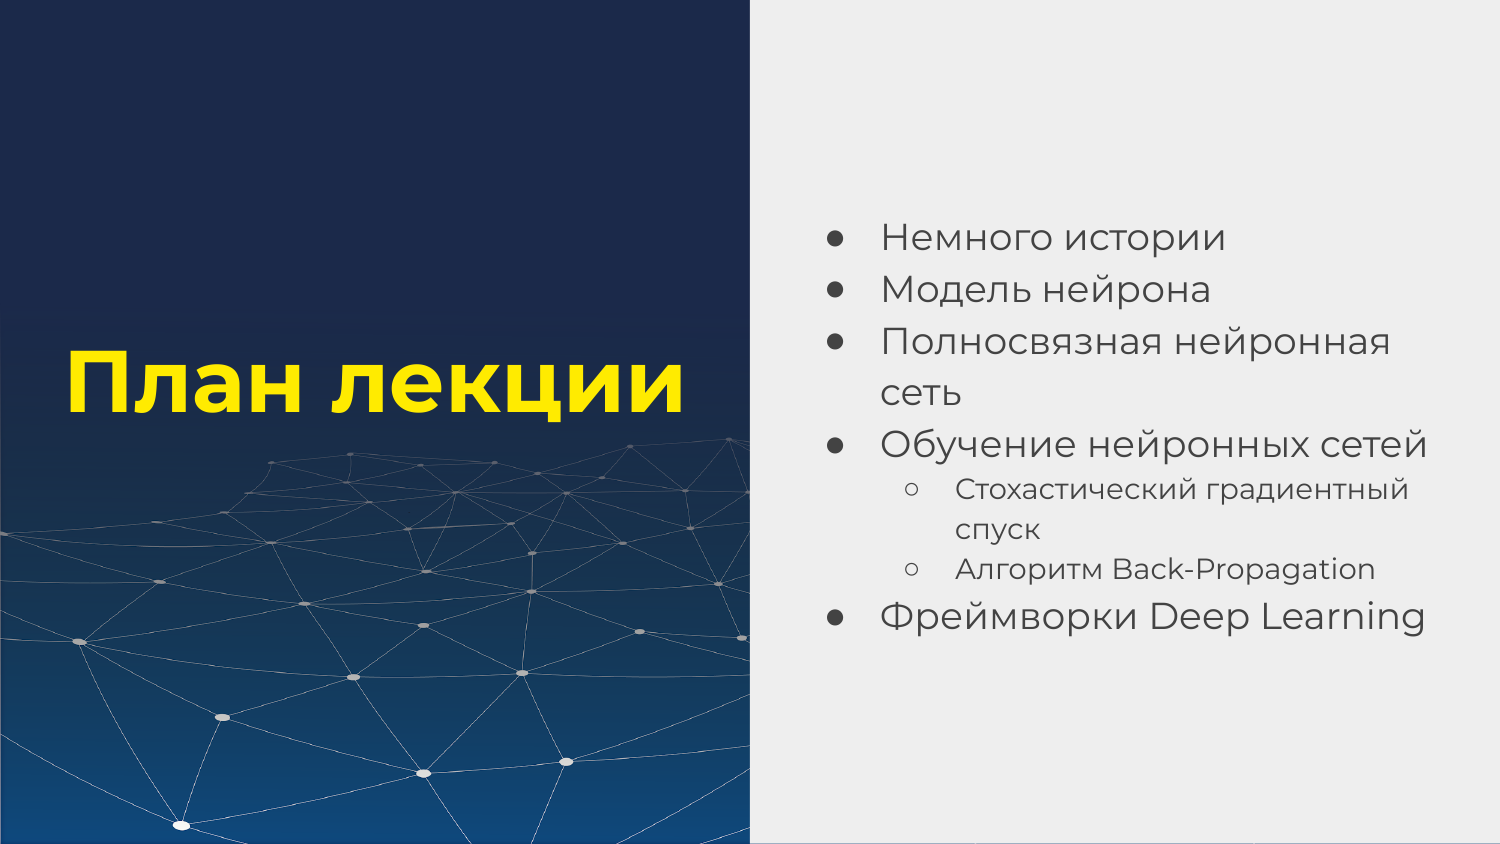

Немного истории
Модель нейрона
Полносвязная нейронная сеть
Обучение нейронных сетей
Стохастический градиентный спуск
Алгоритм Back-Propagation
Фреймворки Deep Learning
# План лекции